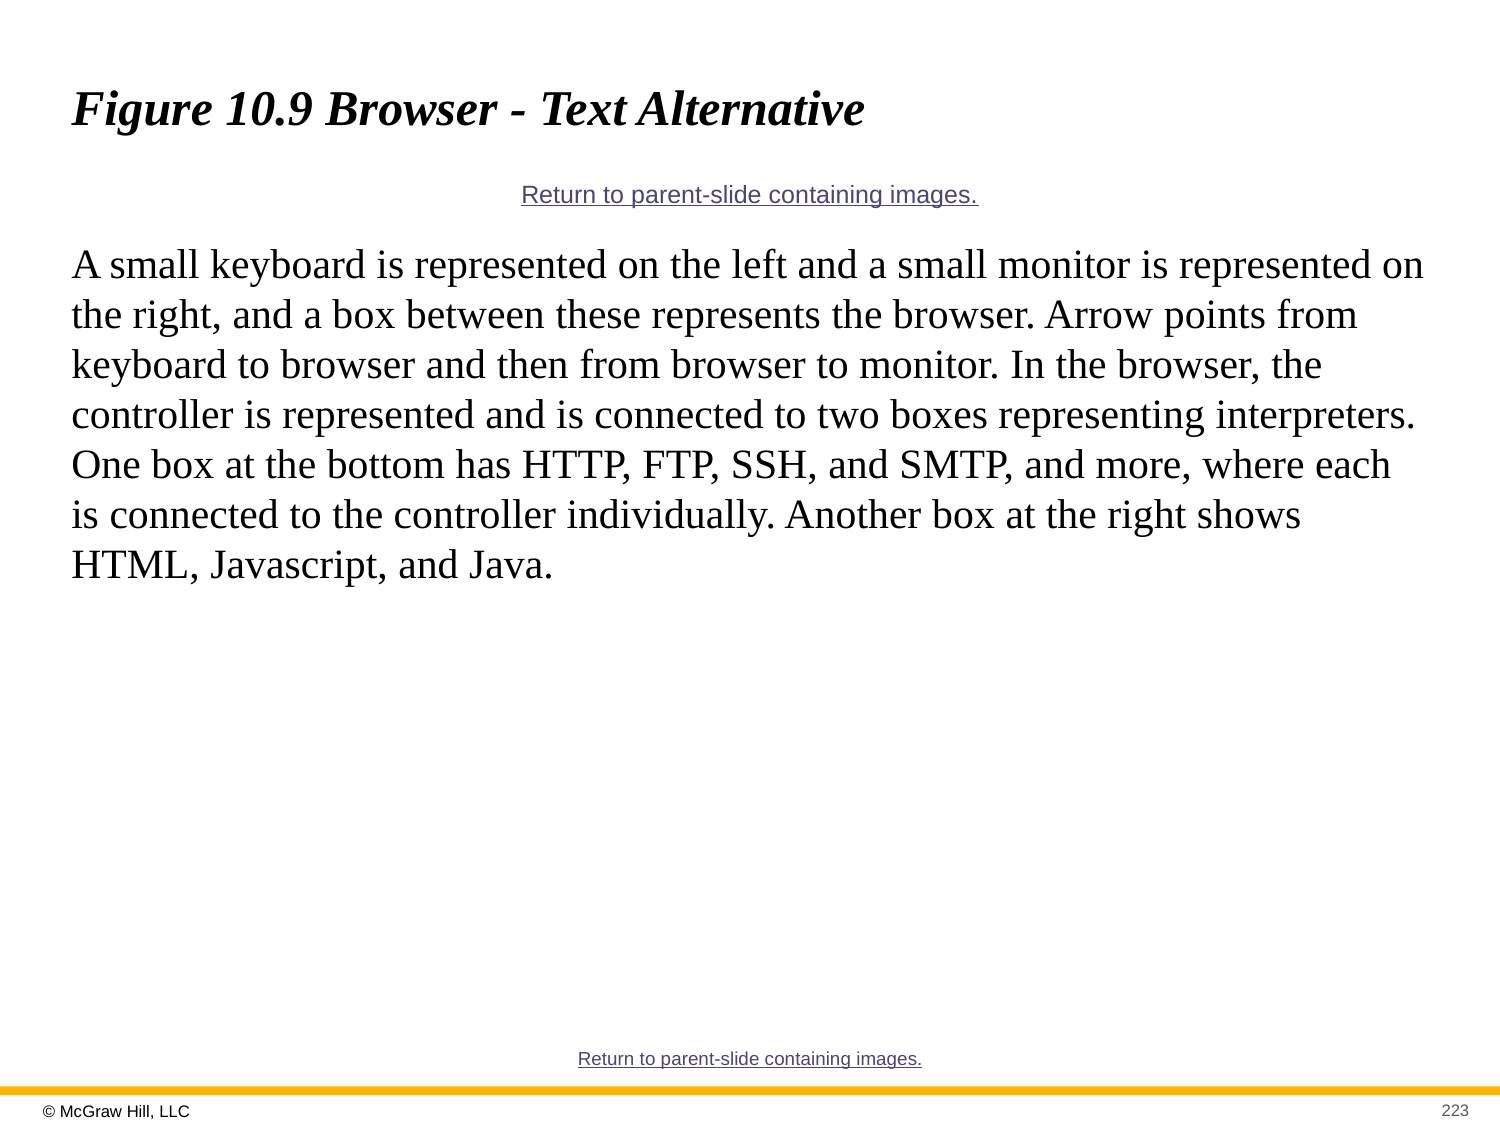

# Figure 10.9 Browser - Text Alternative
Return to parent-slide containing images.
A small keyboard is represented on the left and a small monitor is represented on the right, and a box between these represents the browser. Arrow points from keyboard to browser and then from browser to monitor. In the browser, the controller is represented and is connected to two boxes representing interpreters. One box at the bottom has HTTP, FTP, SSH, and SMTP, and more, where each is connected to the controller individually. Another box at the right shows HTML, Javascript, and Java.
Return to parent-slide containing images.
223